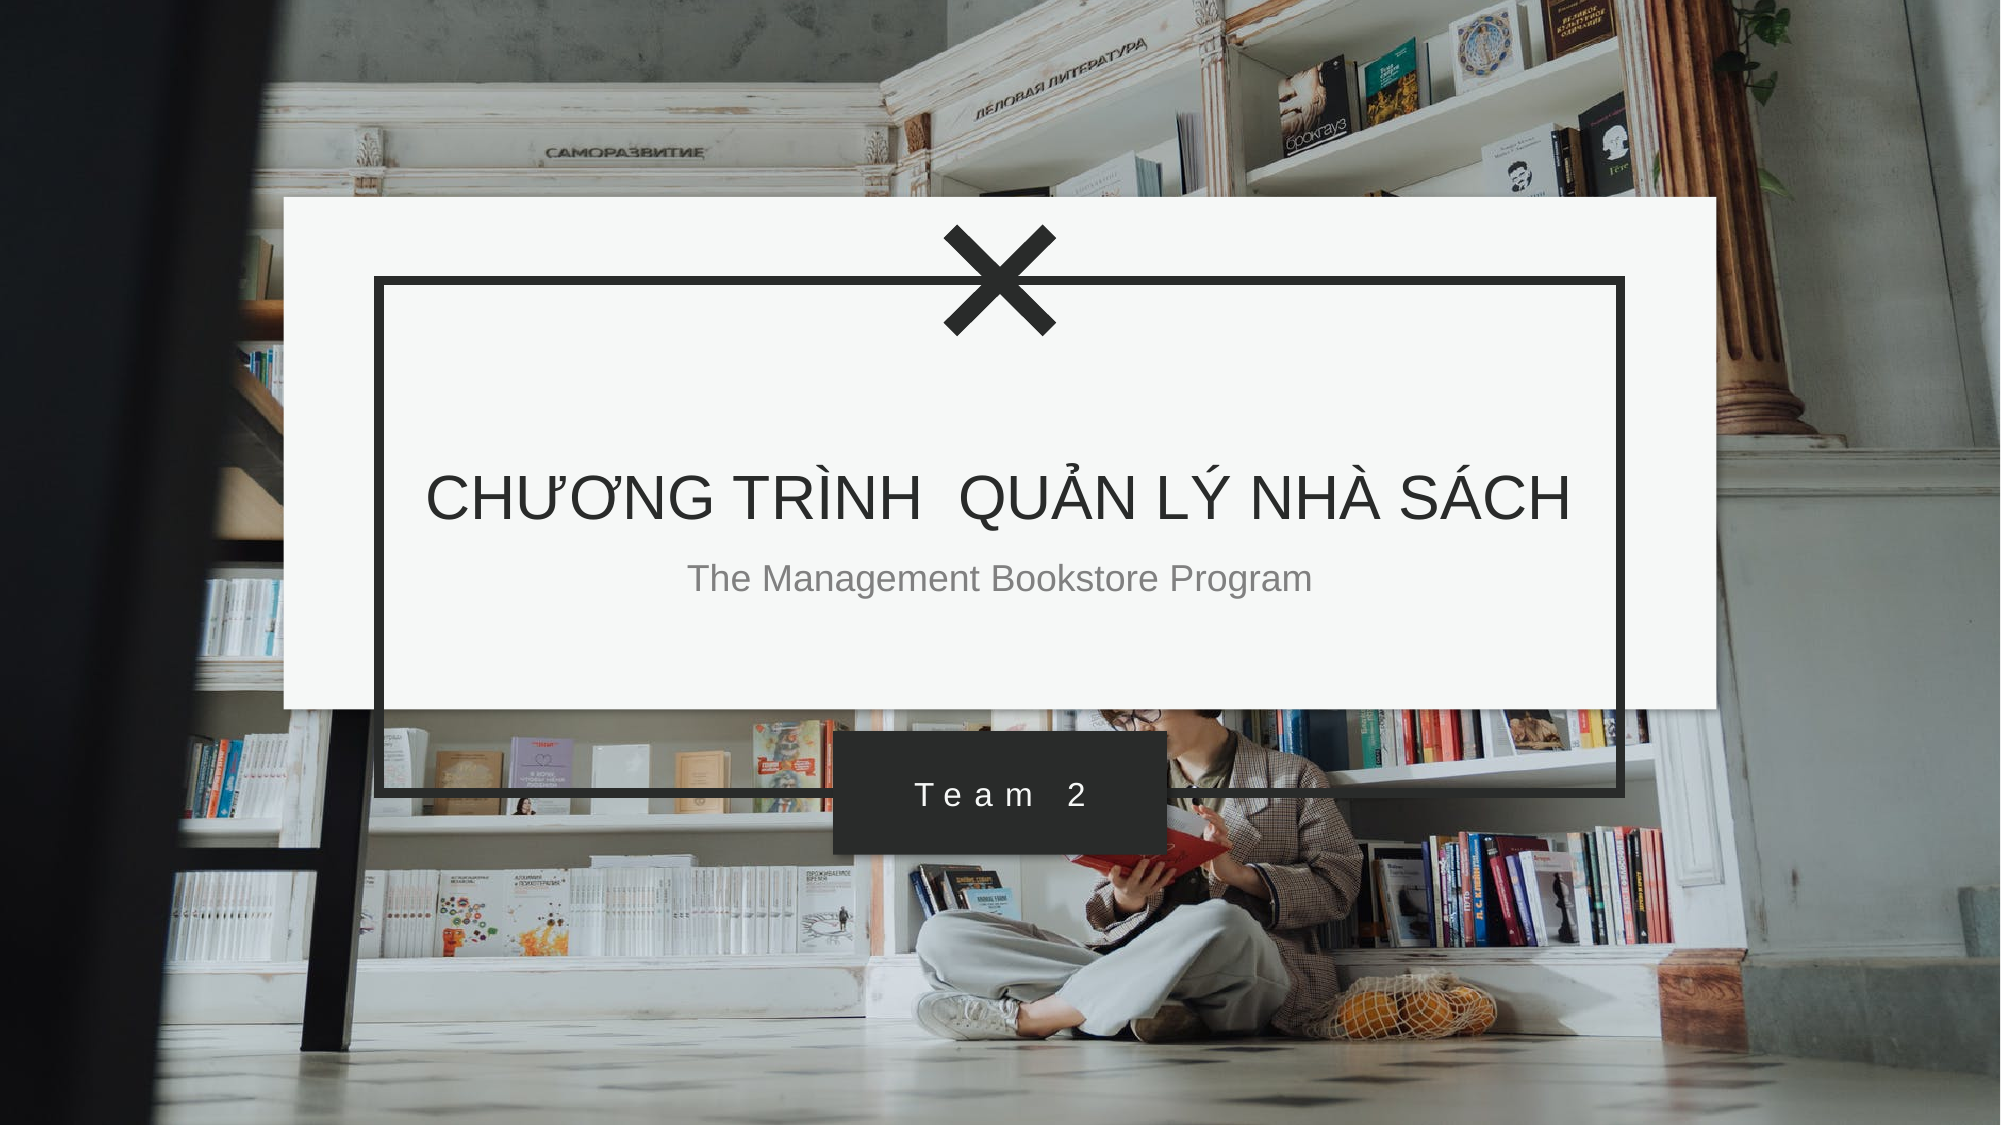

CHƯƠNG TRÌNH  QUẢN LÝ NHÀ SÁCH
The Management Bookstore Program

Team 2